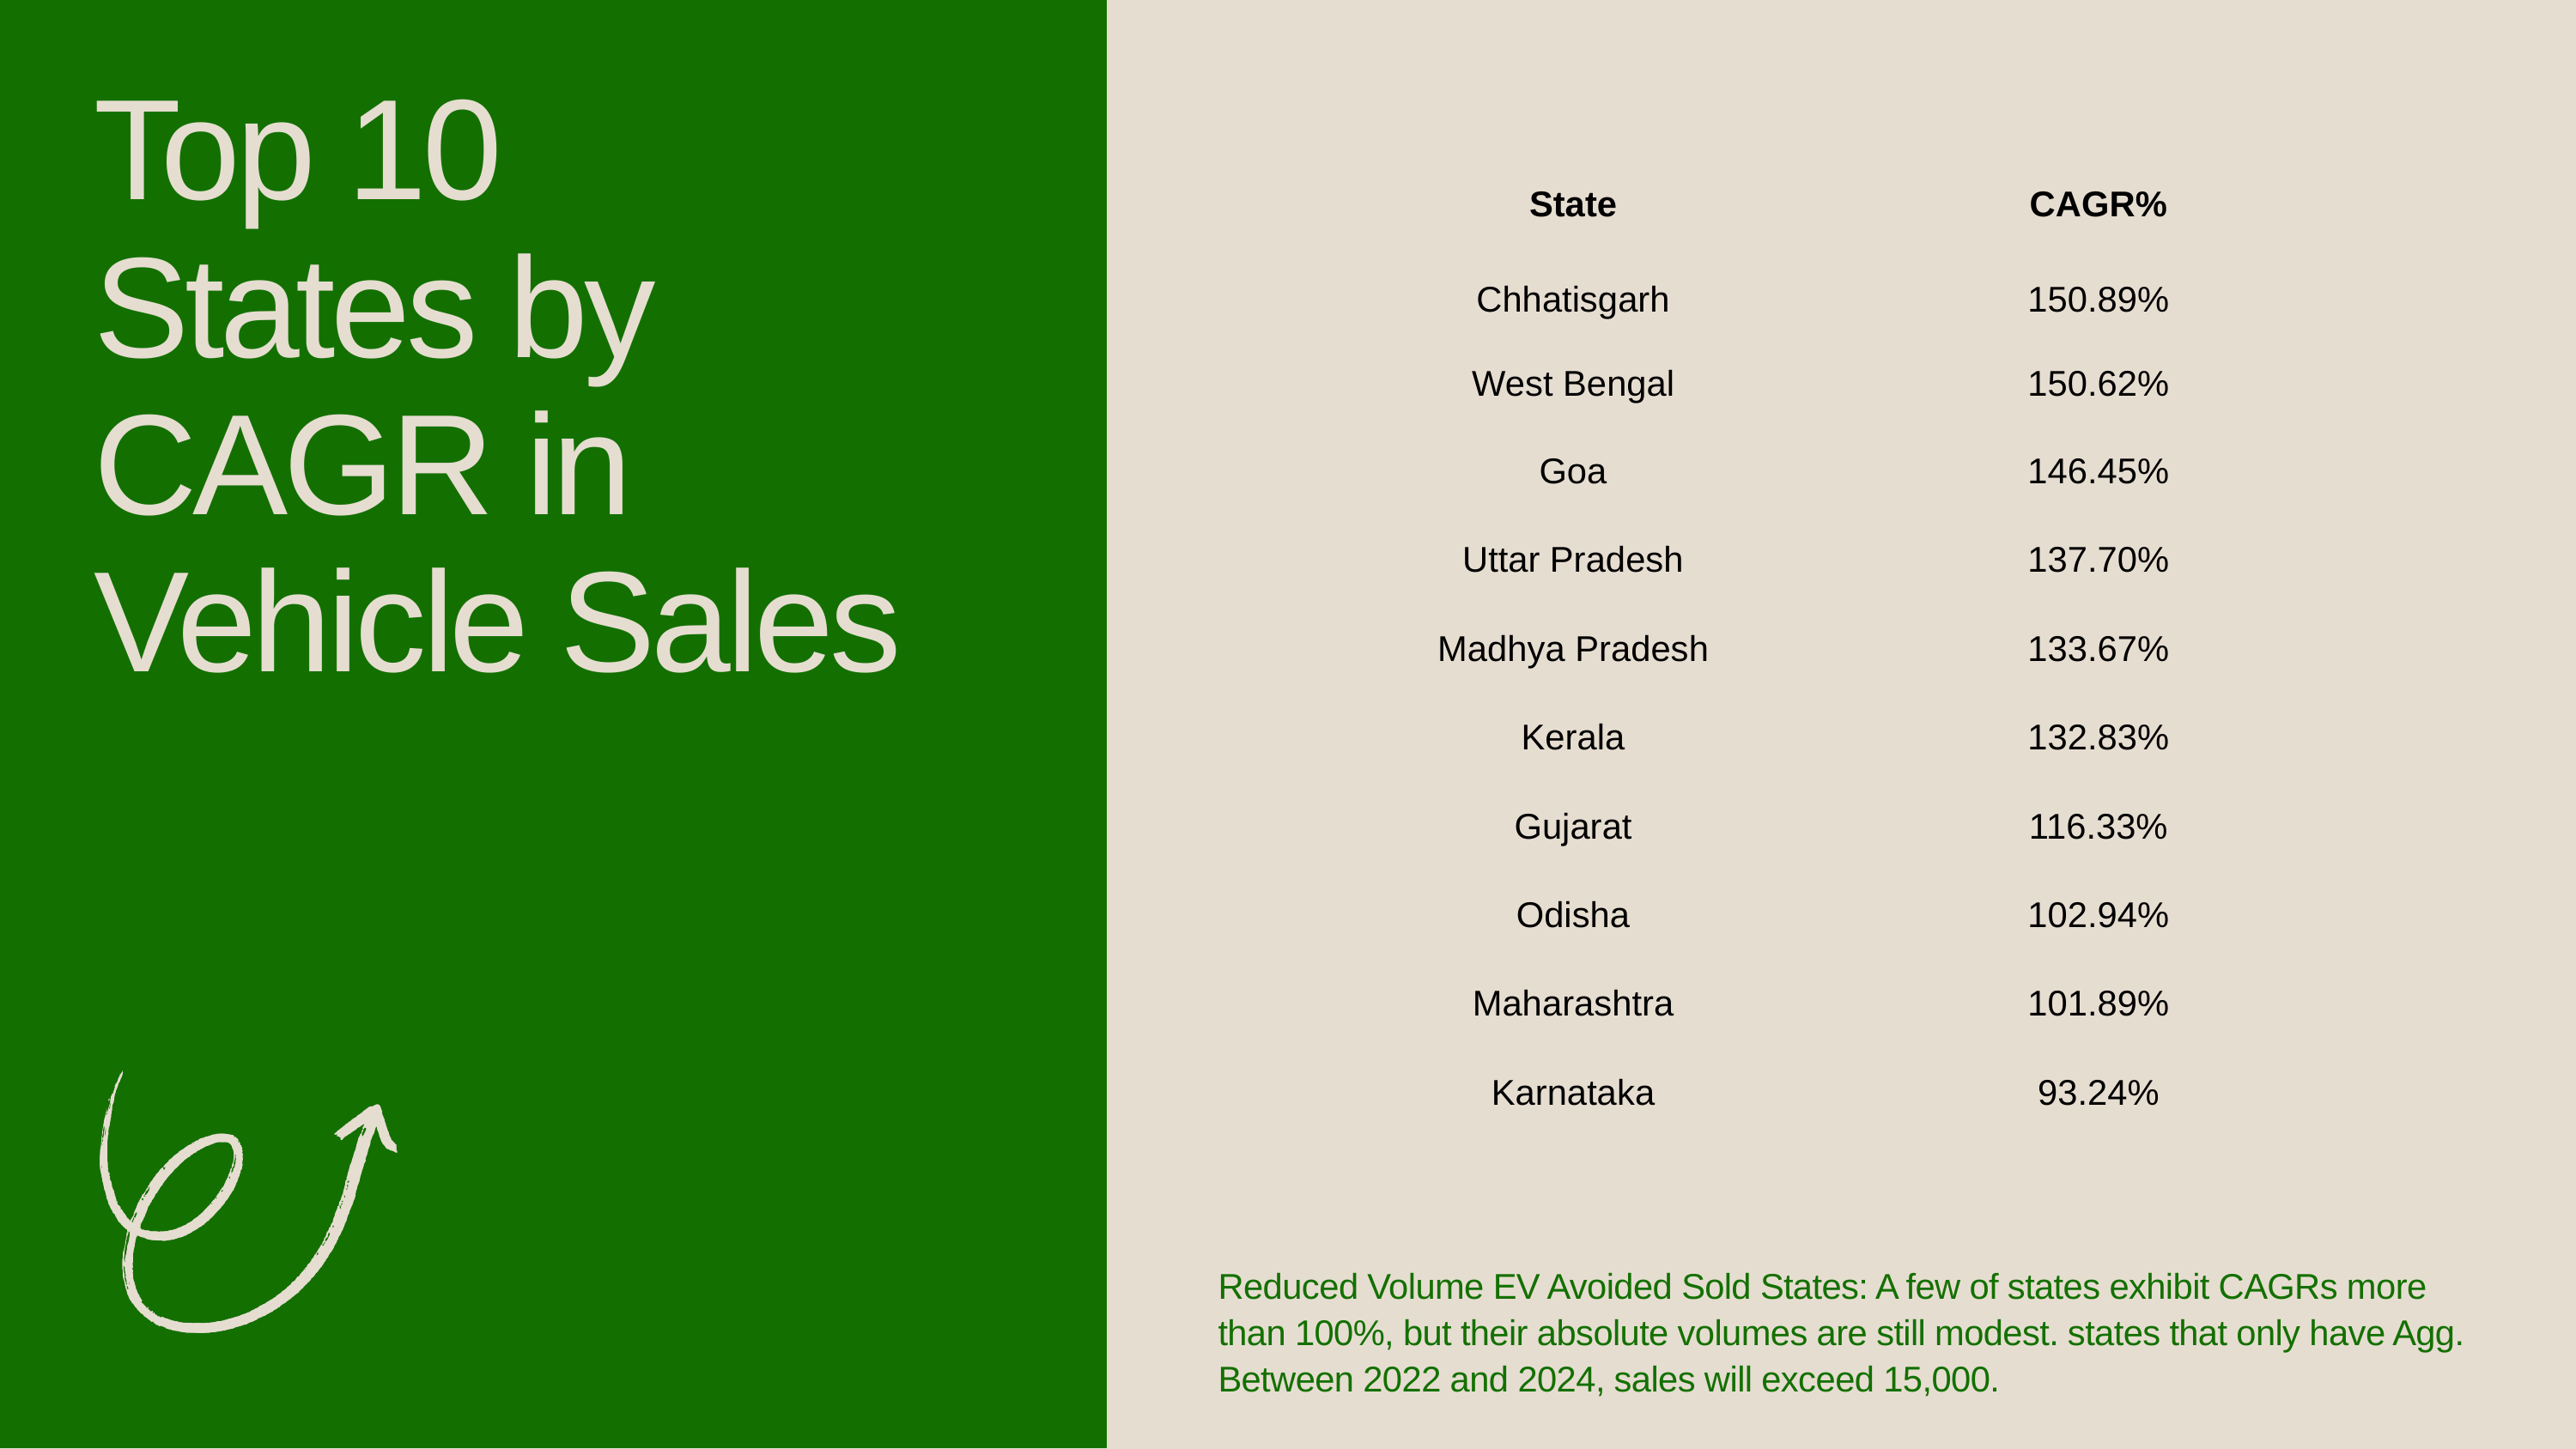

Top 10 States by CAGR in Vehicle Sales
| State | CAGR% |
| --- | --- |
| Chhatisgarh | 150.89% |
| West Bengal | 150.62% |
| Goa | 146.45% |
| Uttar Pradesh | 137.70% |
| Madhya Pradesh | 133.67% |
| Kerala | 132.83% |
| Gujarat | 116.33% |
| Odisha | 102.94% |
| Maharashtra | 101.89% |
| Karnataka | 93.24% |

Reduced Volume EV Avoided Sold States: A few of states exhibit CAGRs more than 100%, but their absolute volumes are still modest. states that only have Agg. Between 2022 and 2024, sales will exceed 15,000.